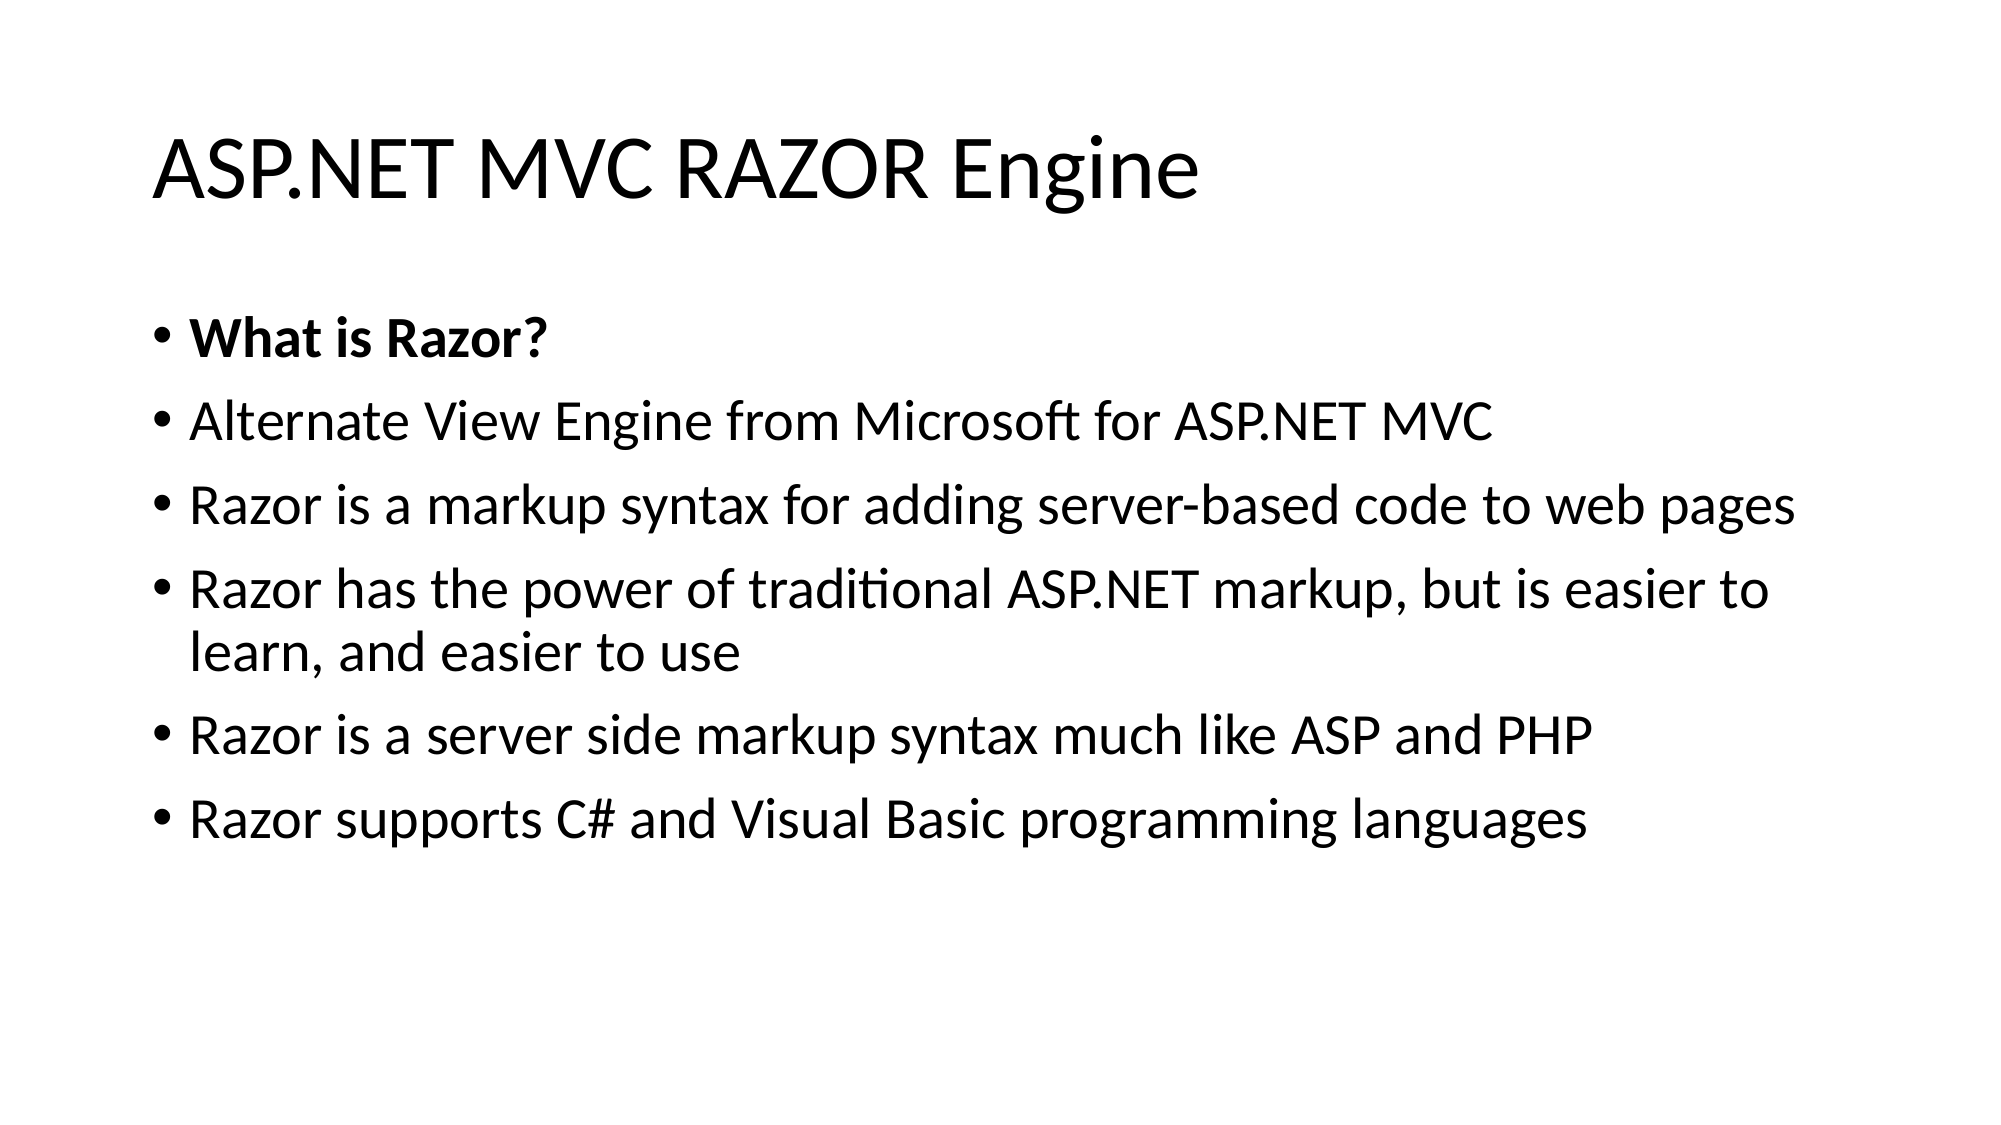

# ASP.NET MVC RAZOR Engine
What is Razor?
Alternate View Engine from Microsoft for ASP.NET MVC
Razor is a markup syntax for adding server-based code to web pages
Razor has the power of traditional ASP.NET markup, but is easier to learn, and easier to use
Razor is a server side markup syntax much like ASP and PHP
Razor supports C# and Visual Basic programming languages